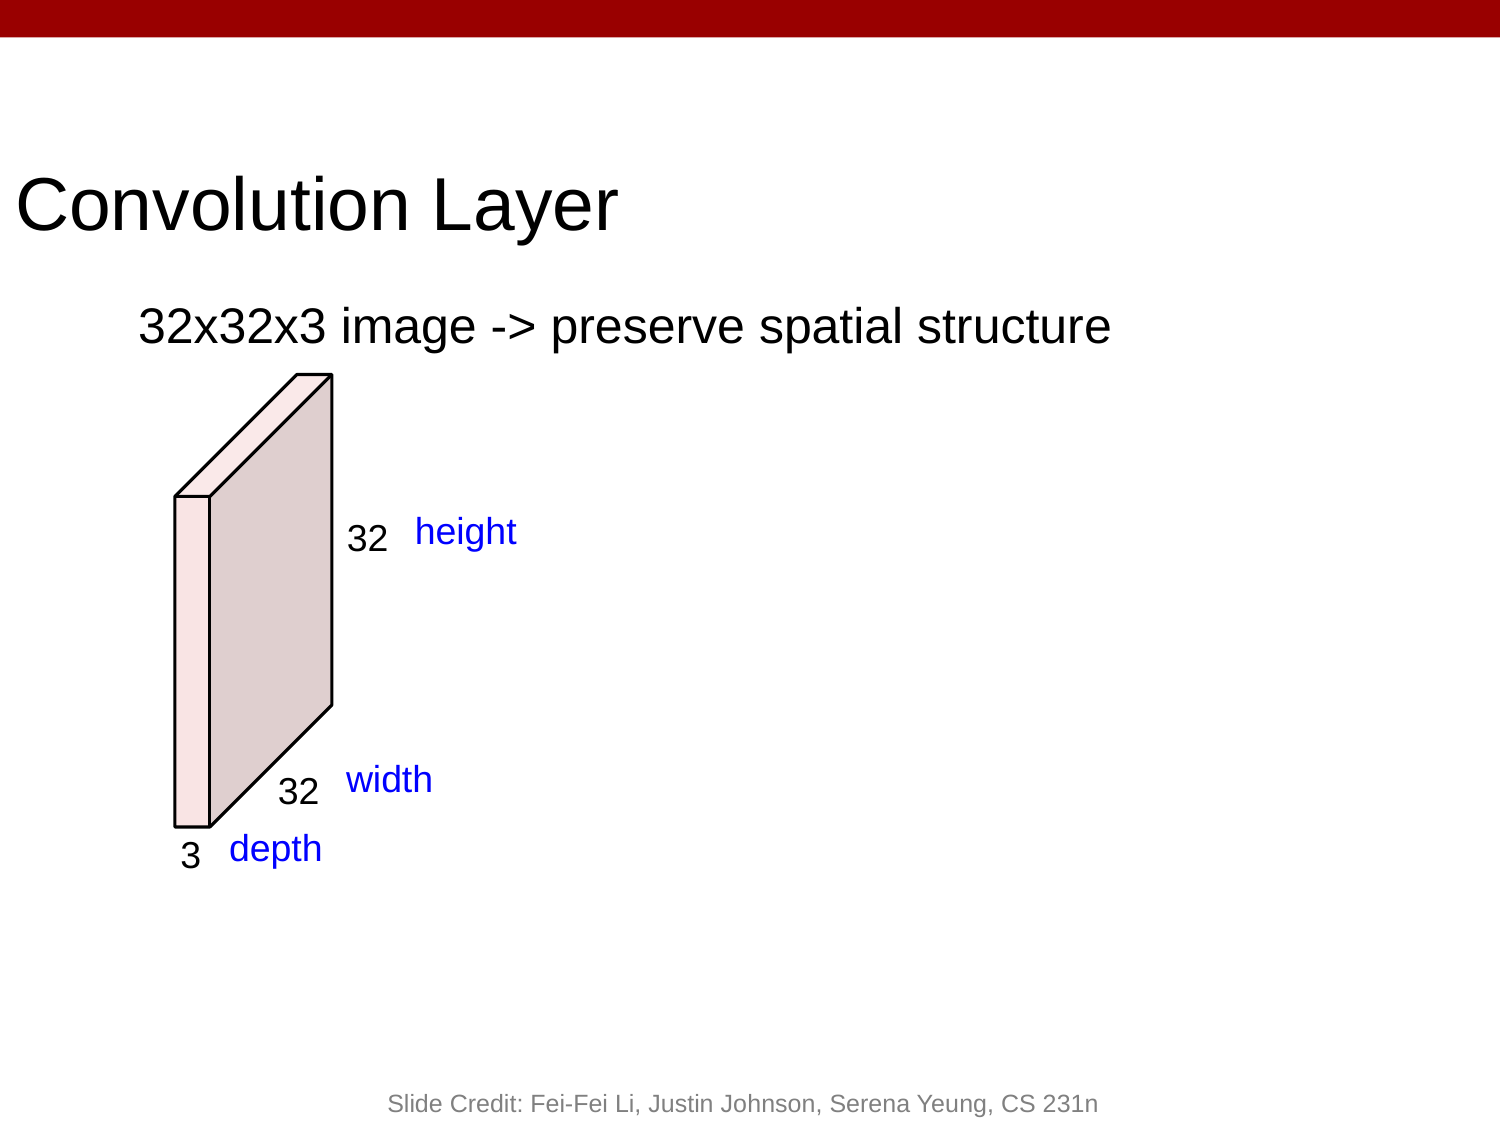

Convolution Layer
32x32x3 image -> preserve spatial structure

height
32
width
32
depth
3
Slide Credit: Fei-Fei Li, Justin Johnson, Serena Yeung, CS 231n